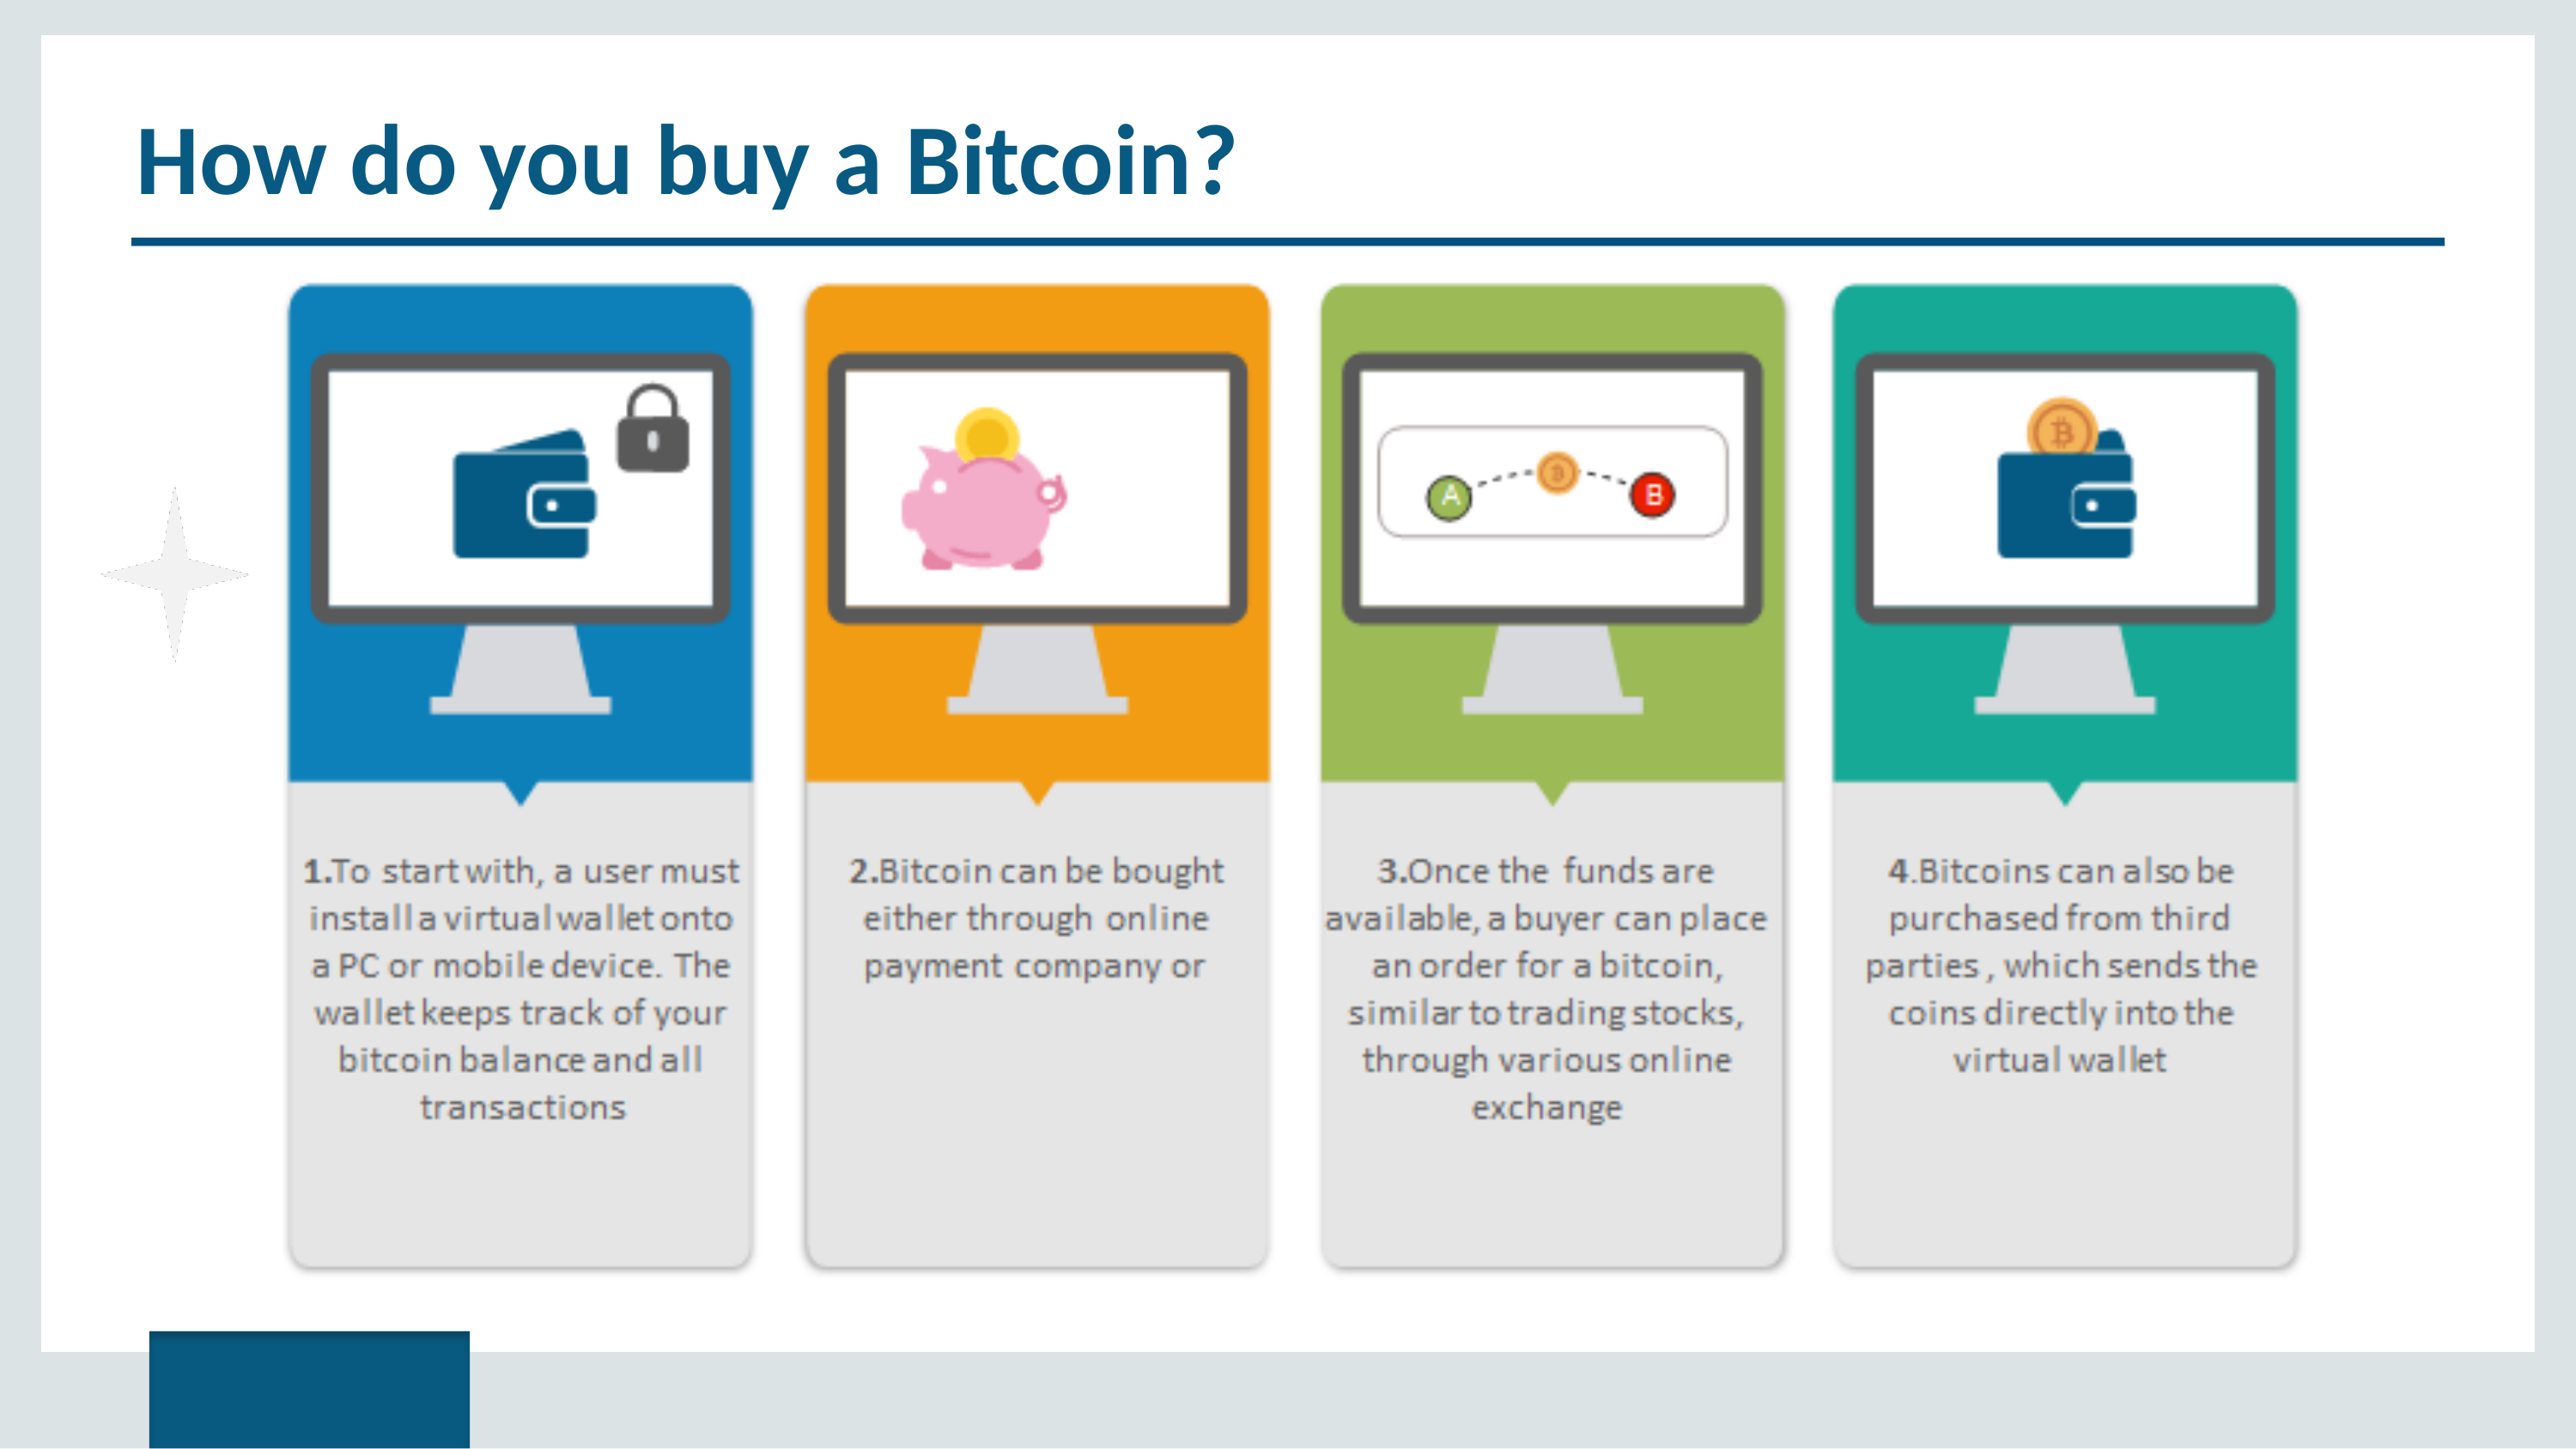

# How do you buy a Bitcoin?